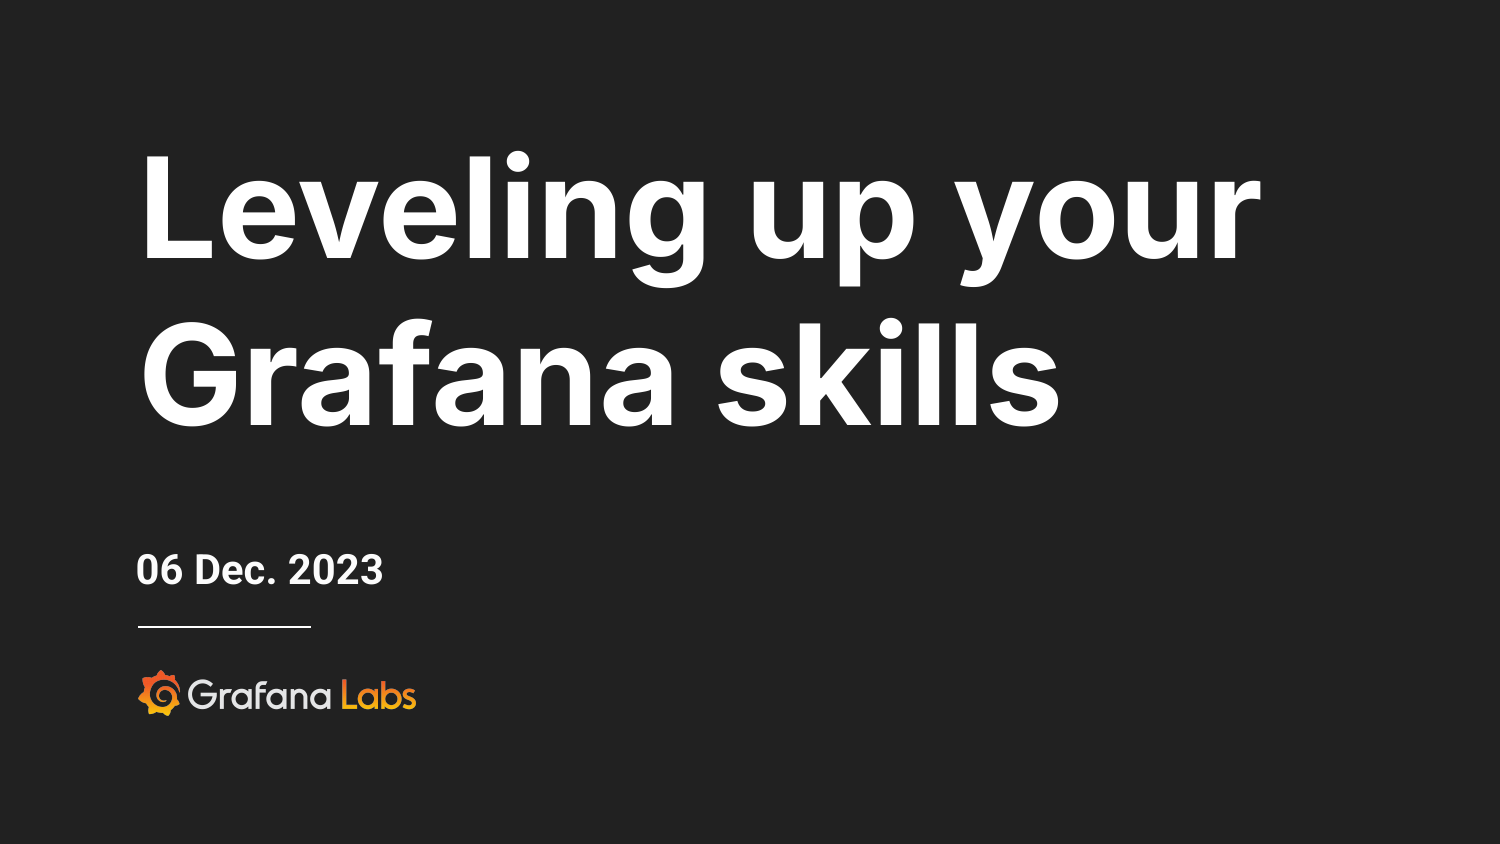

# Leveling up your Grafana skills
06 Dec. 2023